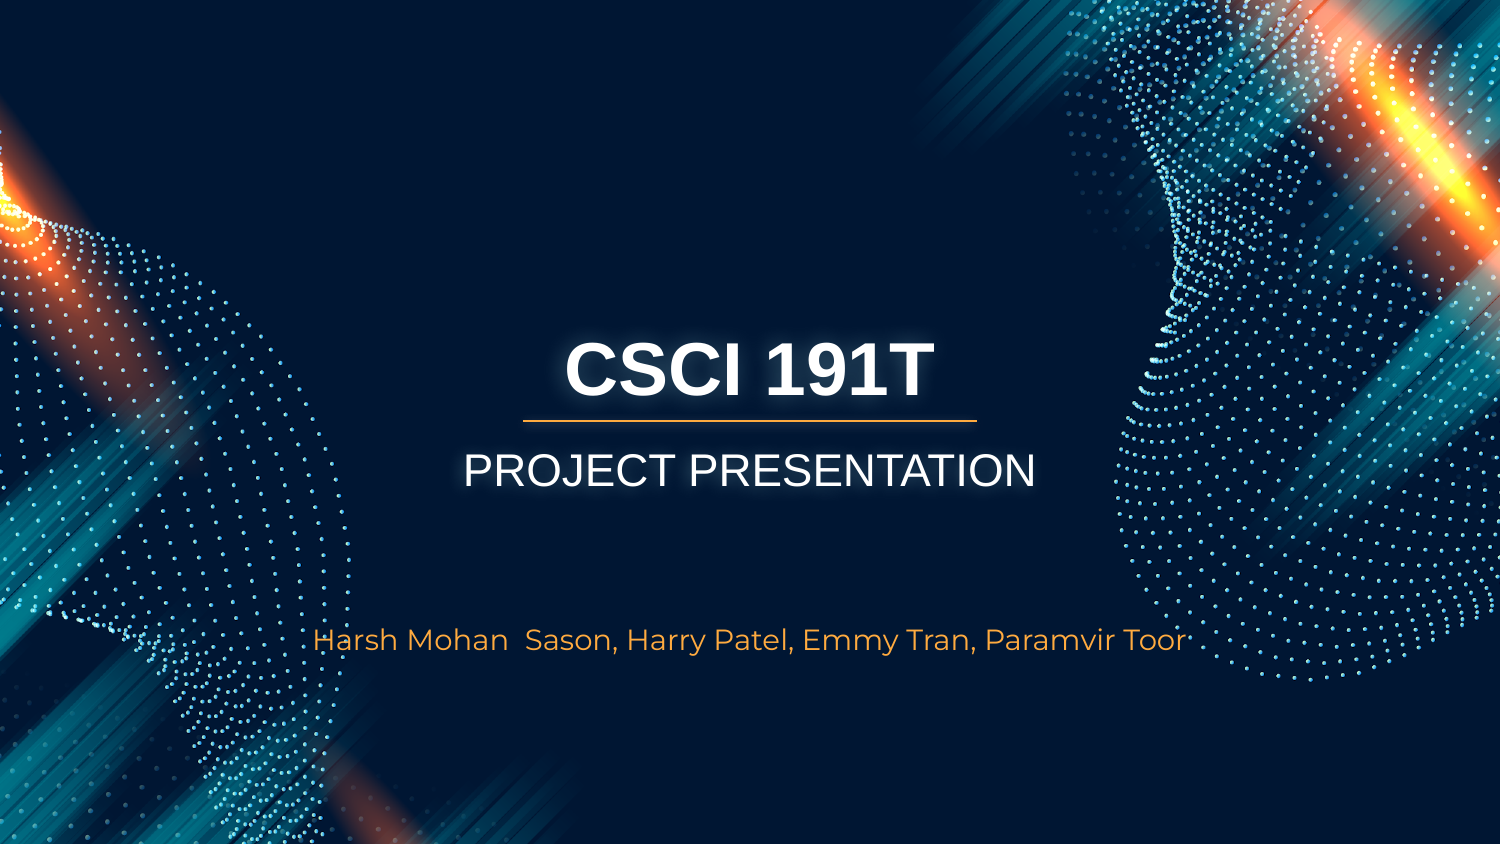

# CSCI 191T
PROJECT PRESENTATION
Harsh Mohan  Sason, Harry Patel, Emmy Tran, Paramvir Toor